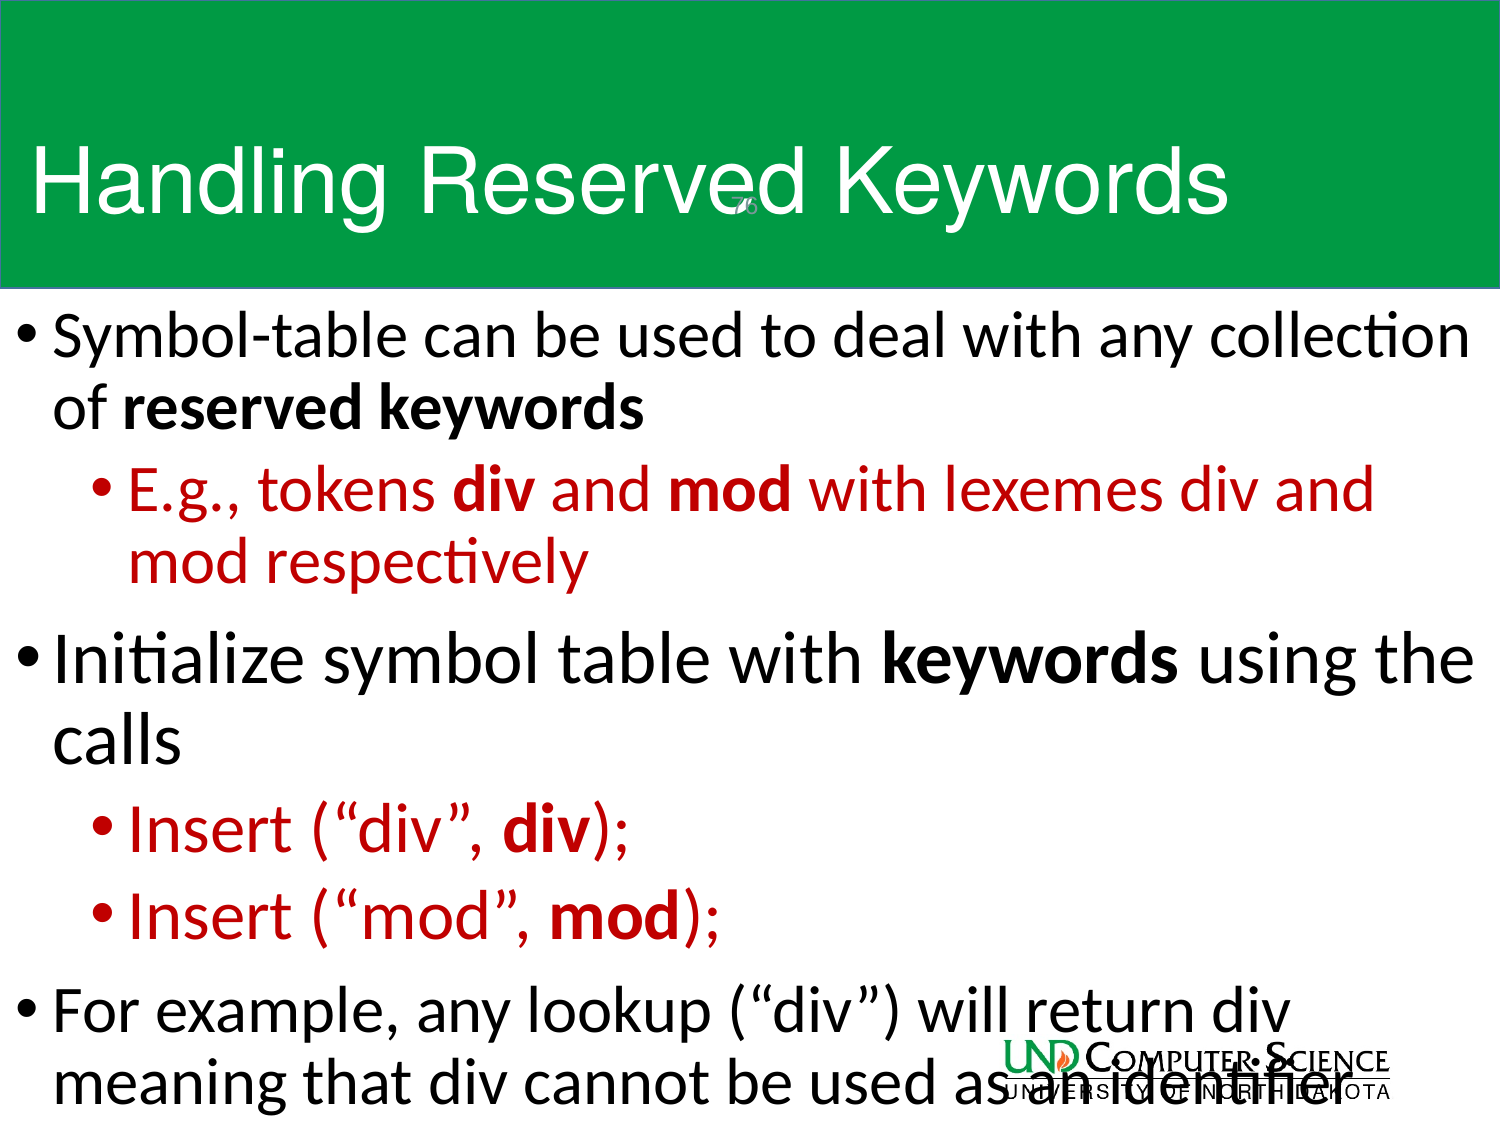

# Handling Reserved Keywords
76
Symbol-table can be used to deal with any collection of reserved keywords
E.g., tokens div and mod with lexemes div and mod respectively
Initialize symbol table with keywords using the calls
Insert (“div”, div);
Insert (“mod”, mod);
For example, any lookup (“div”) will return div meaning that div cannot be used as an identifier